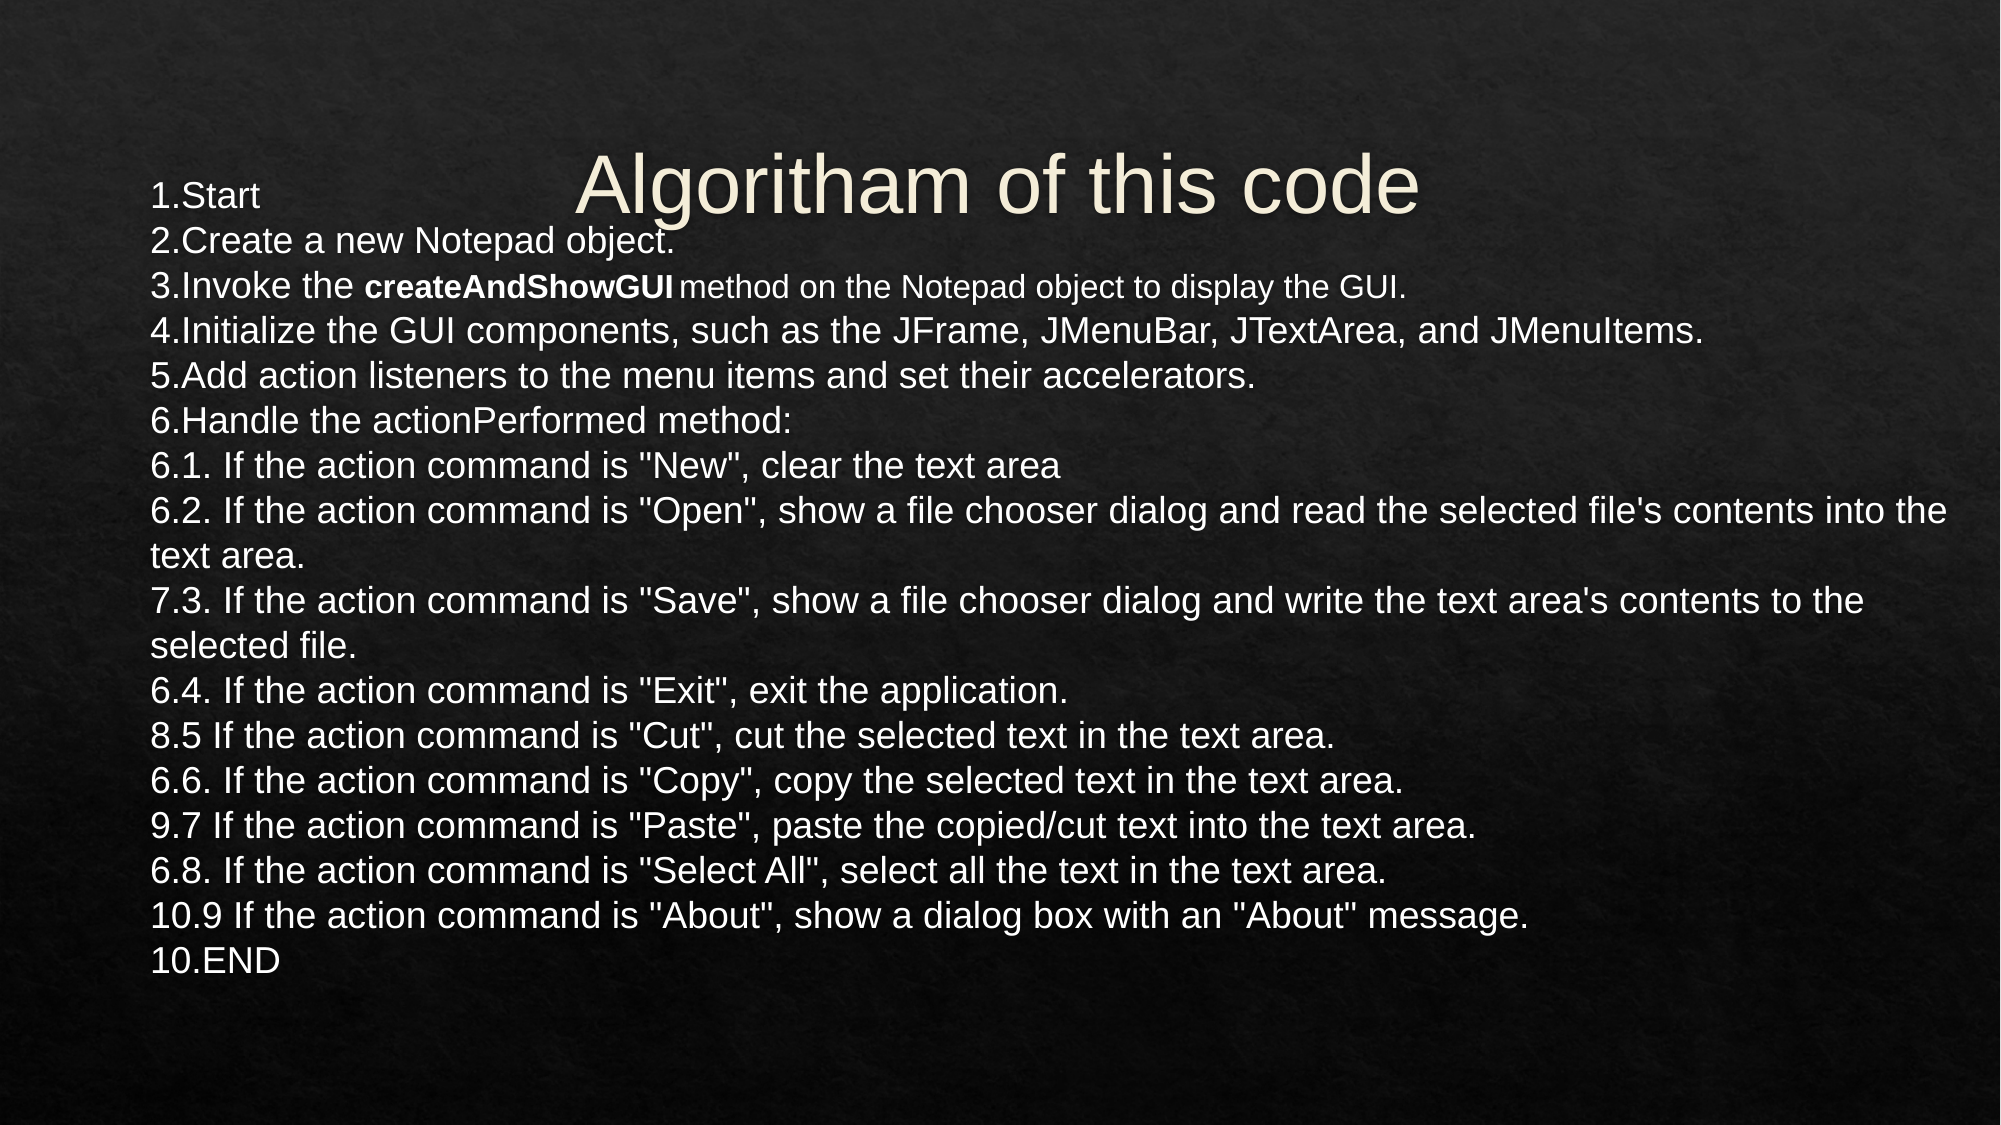

Start
Create a new Notepad object.
Invoke the createAndShowGUI method on the Notepad object to display the GUI.
Initialize the GUI components, such as the JFrame, JMenuBar, JTextArea, and JMenuItems.
Add action listeners to the menu items and set their accelerators.
Handle the actionPerformed method:
6.1. If the action command is "New", clear the text area
6.2. If the action command is "Open", show a file chooser dialog and read the selected file's contents into the
text area.
3. If the action command is "Save", show a file chooser dialog and write the text area's contents to the
selected file.
6.4. If the action command is "Exit", exit the application.
5 If the action command is "Cut", cut the selected text in the text area.
6.6. If the action command is "Copy", copy the selected text in the text area.
7 If the action command is "Paste", paste the copied/cut text into the text area.
6.8. If the action command is "Select All", select all the text in the text area.
9 If the action command is "About", show a dialog box with an "About" message.
10.END

# Algoritham of this code